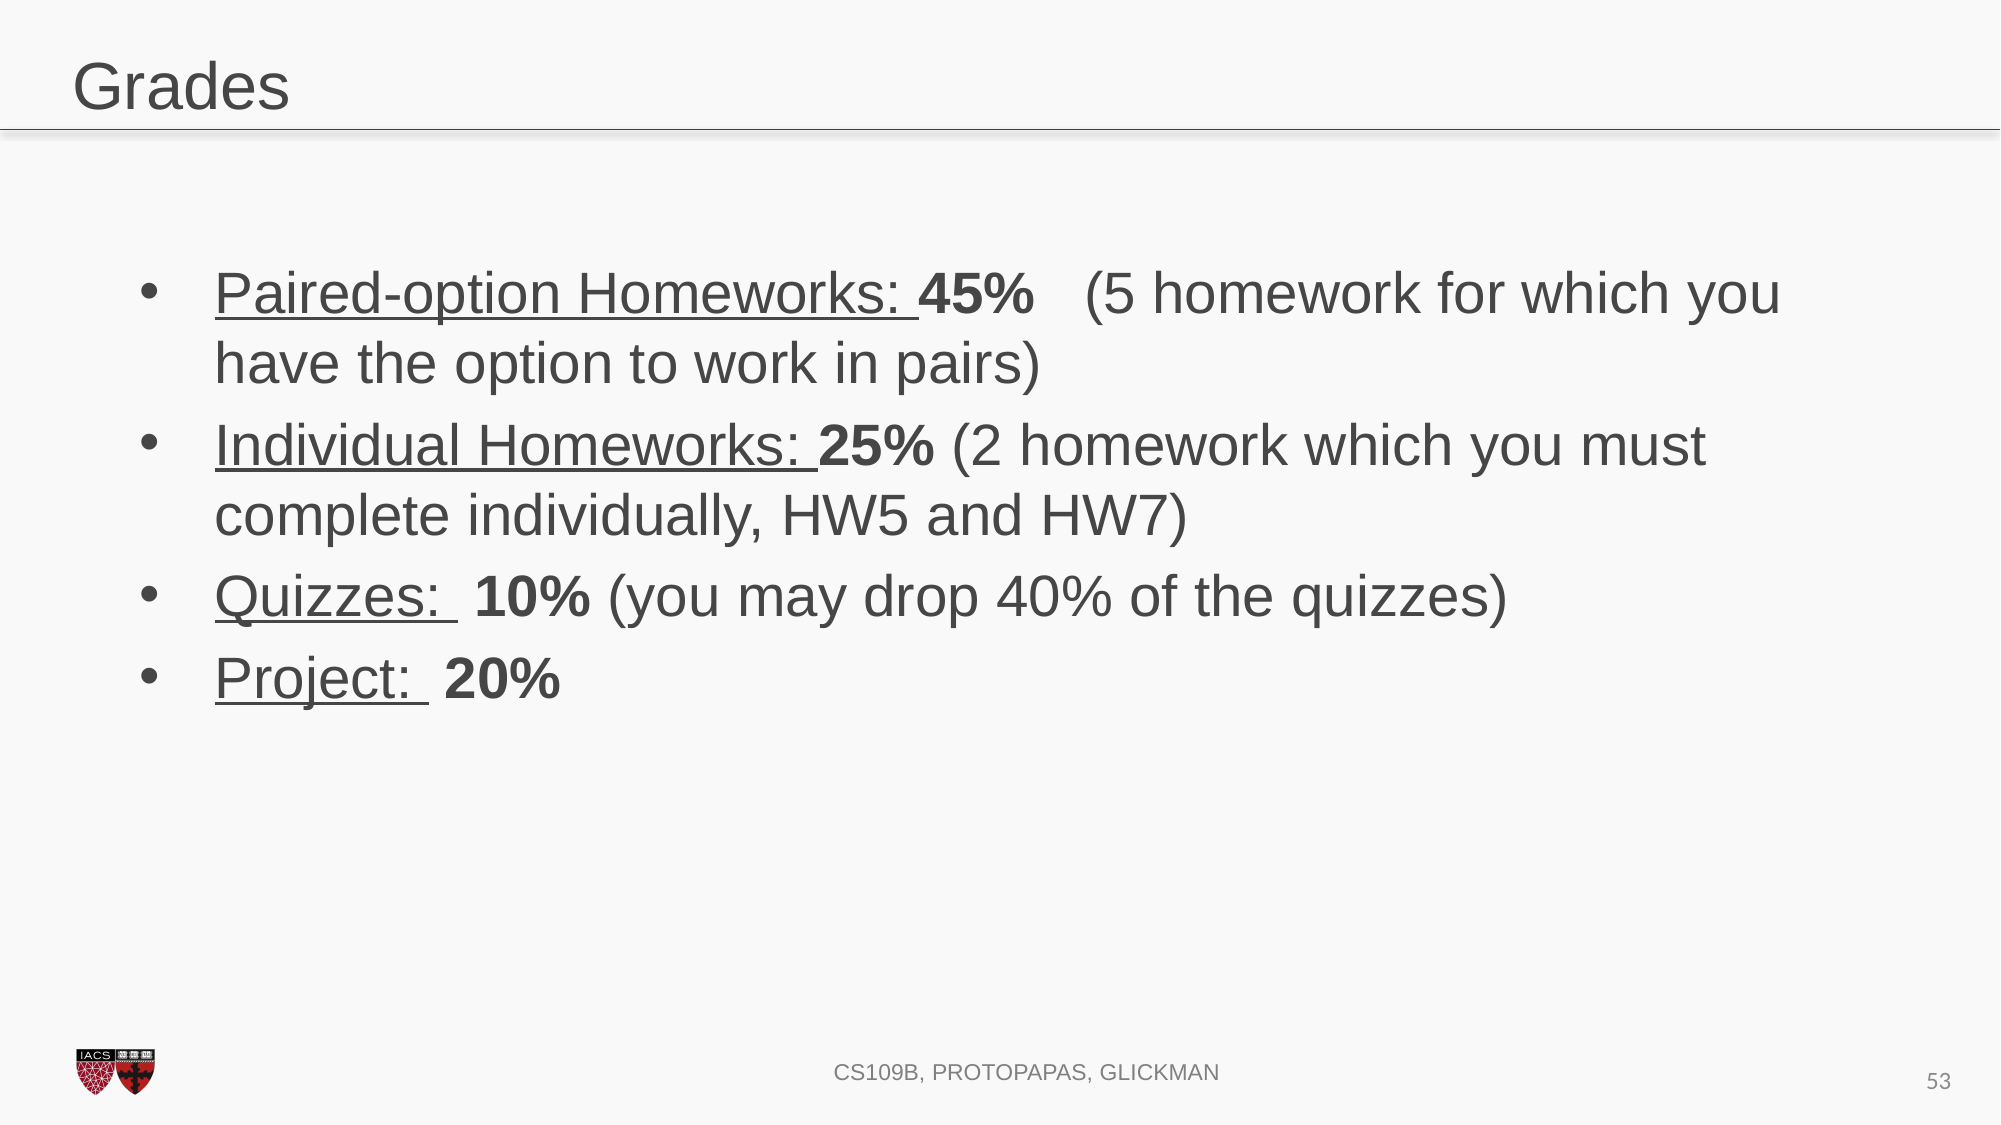

# Grades
Paired-option Homeworks: 45%   (5 homework for which you have the option to work in pairs)
Individual Homeworks: 25% (2 homework which you must complete individually, HW5 and HW7)
Quizzes:  10% (you may drop 40% of the quizzes)
Project:  20%

53